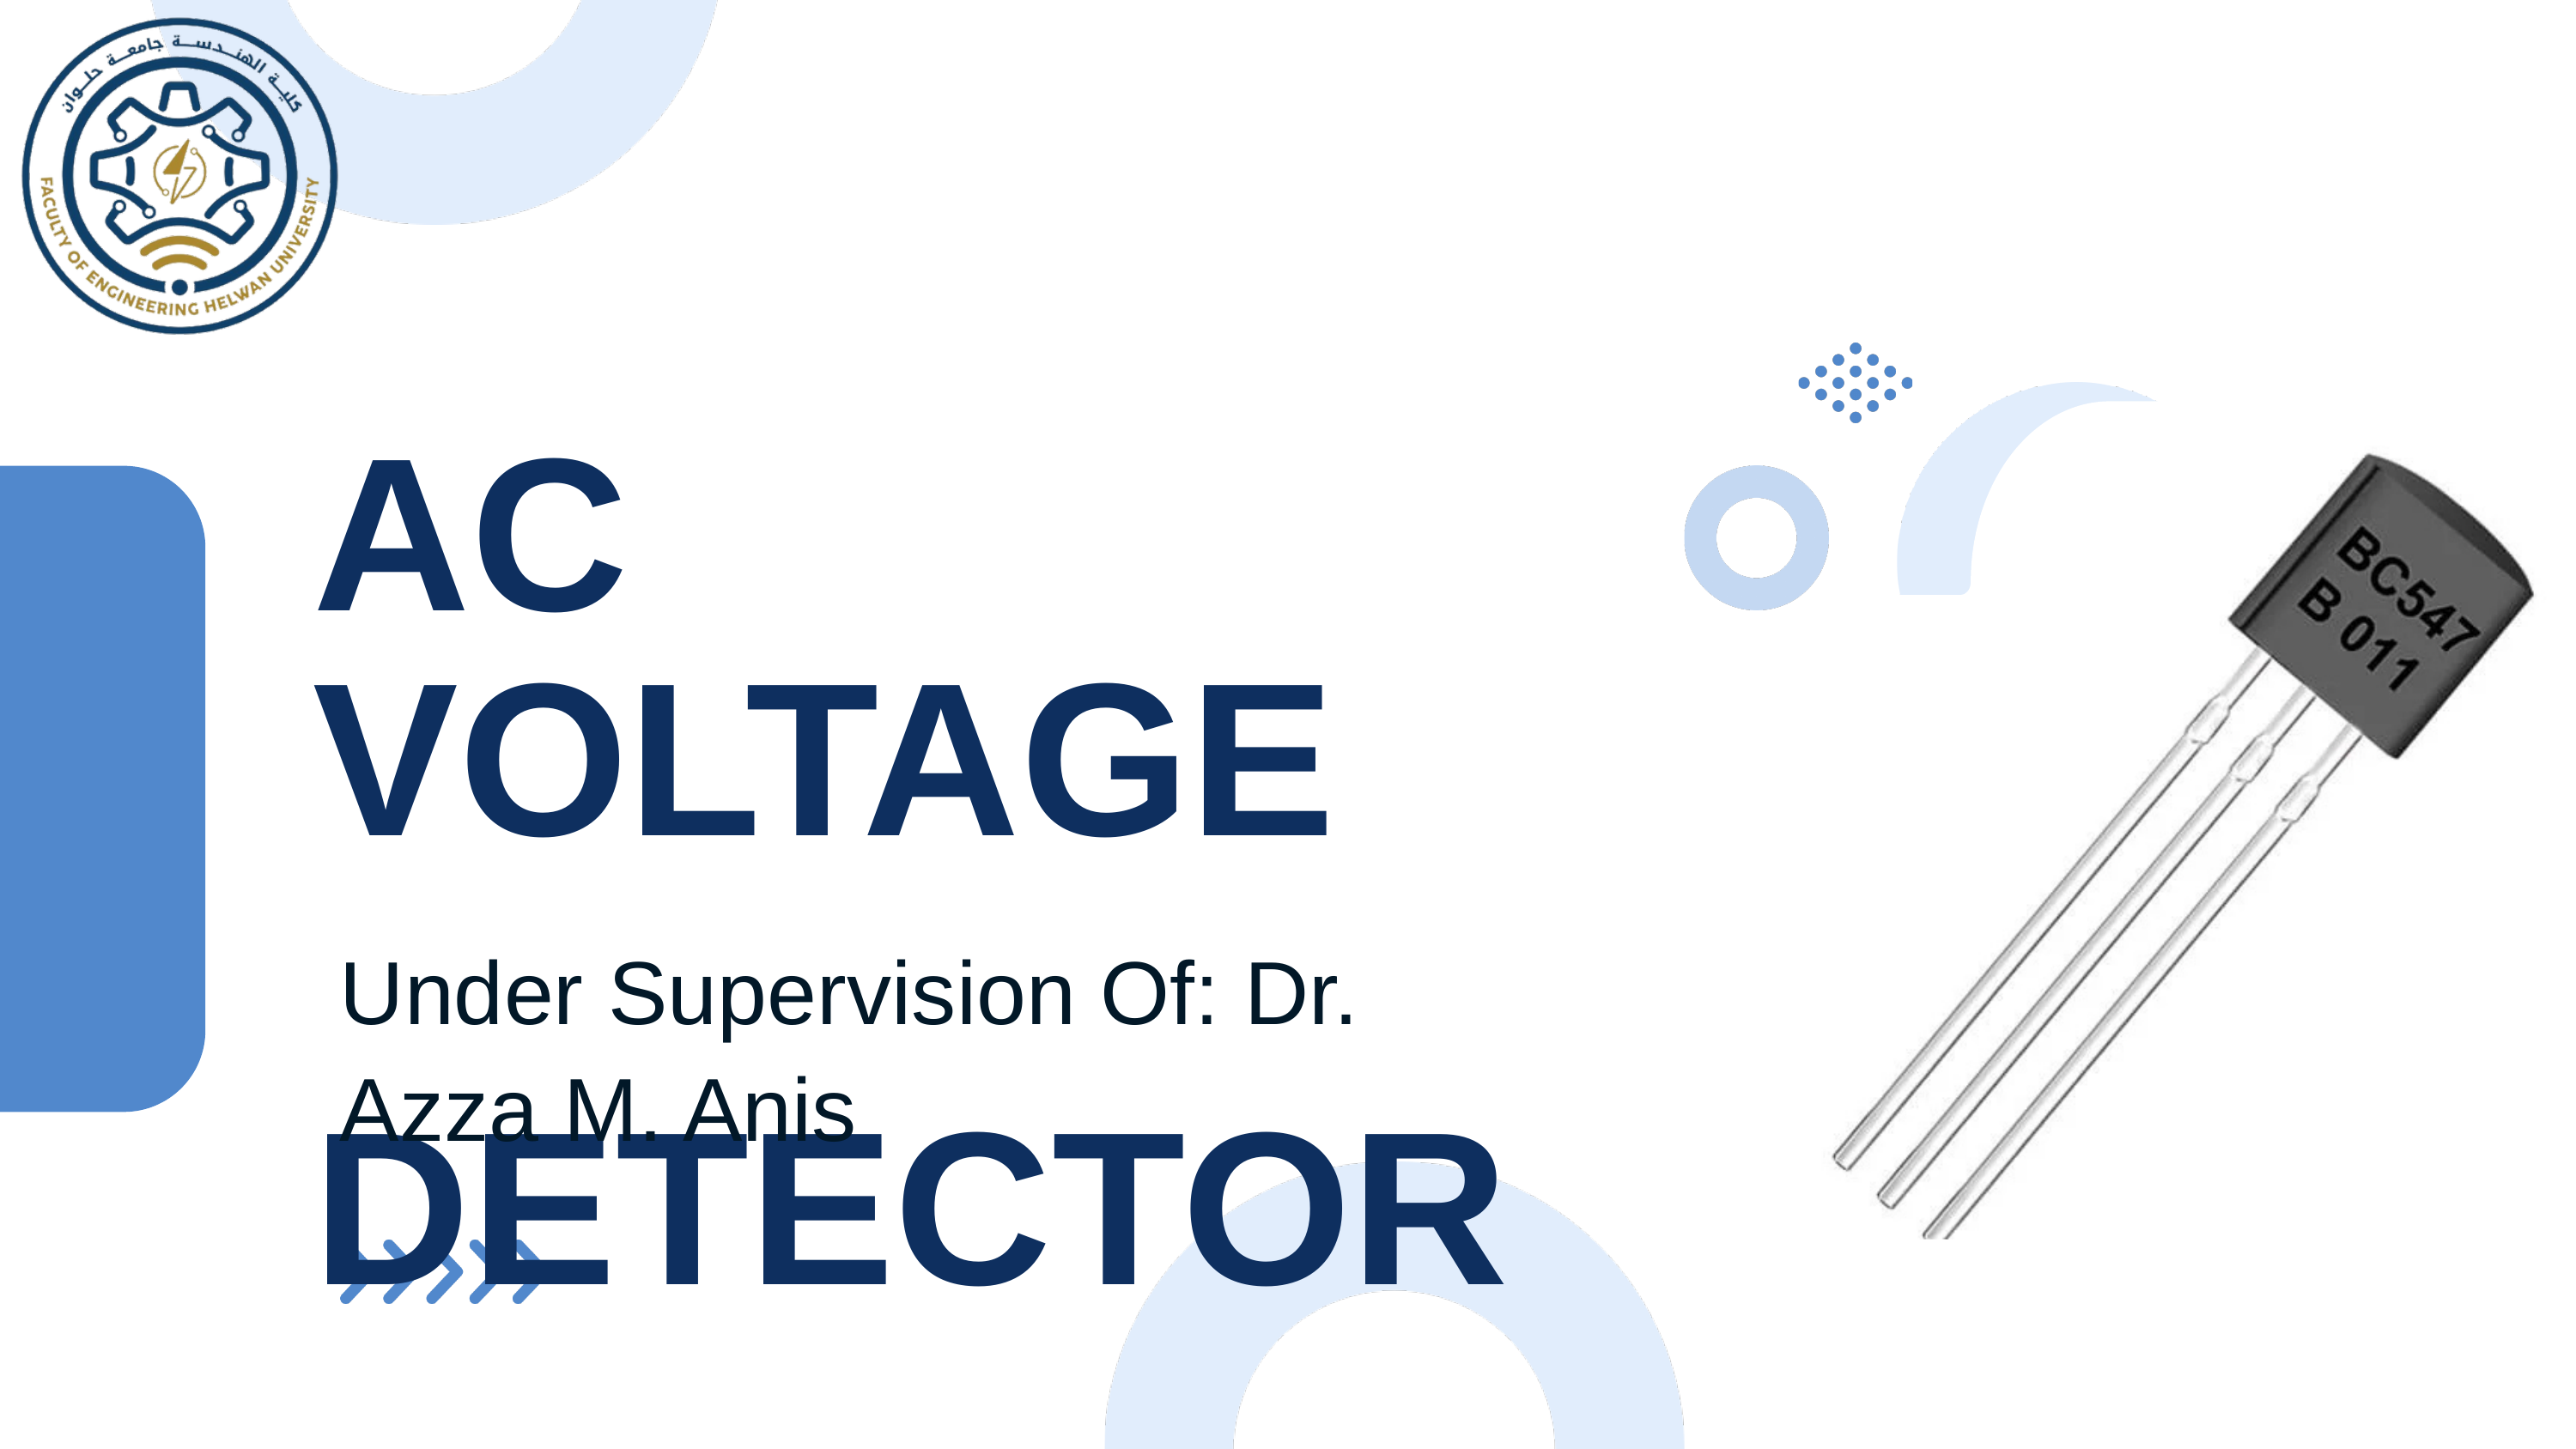

AC VOLTAGE
       DETECTOR

Under Supervision Of: Dr. Azza M. Anis